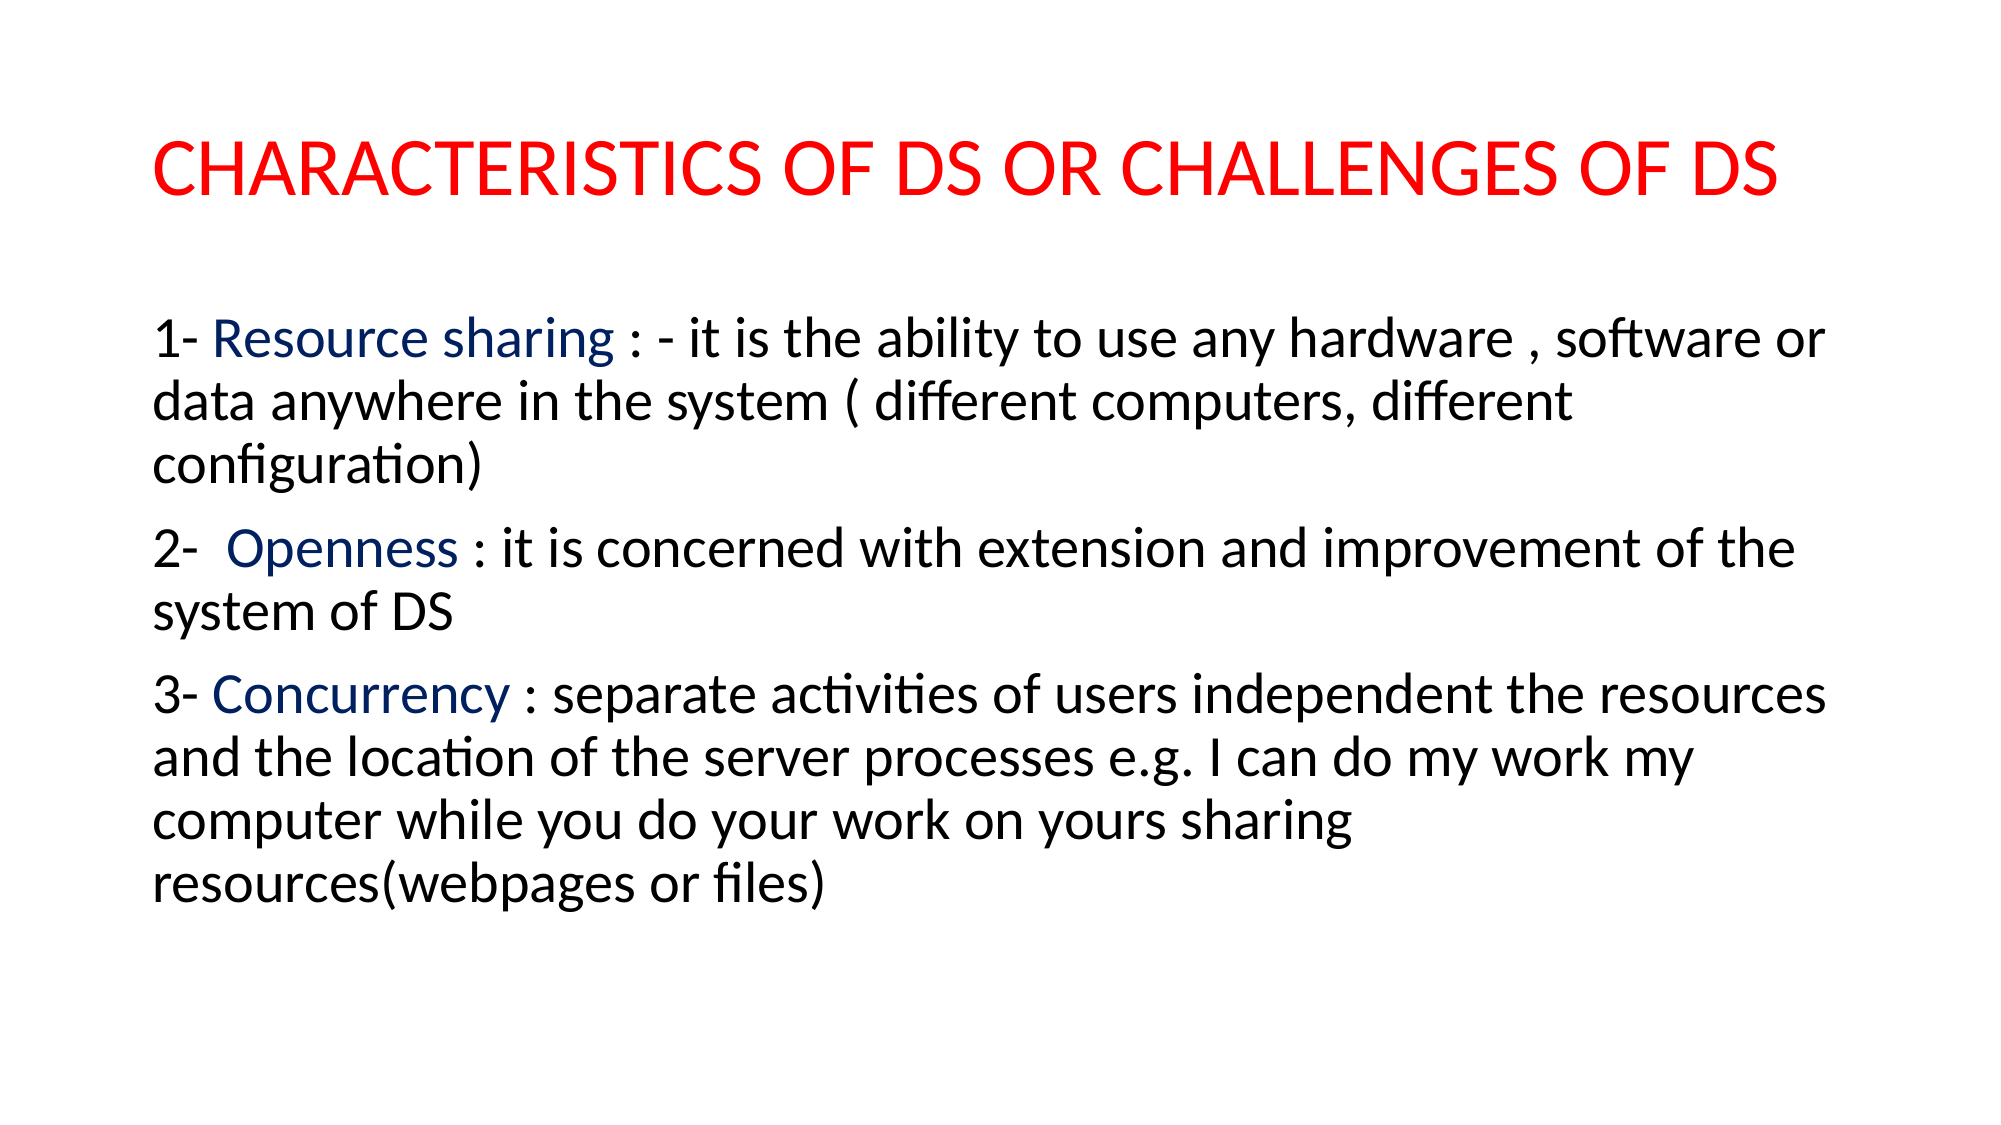

# CHARACTERISTICS OF DS OR CHALLENGES OF DS
1- Resource sharing : - it is the ability to use any hardware , software or data anywhere in the system ( different computers, different configuration)
2-  Openness : it is concerned with extension and improvement of the system of DS
3- Concurrency : separate activities of users independent the resources and the location of the server processes e.g. I can do my work my computer while you do your work on yours sharing resources(webpages or files)